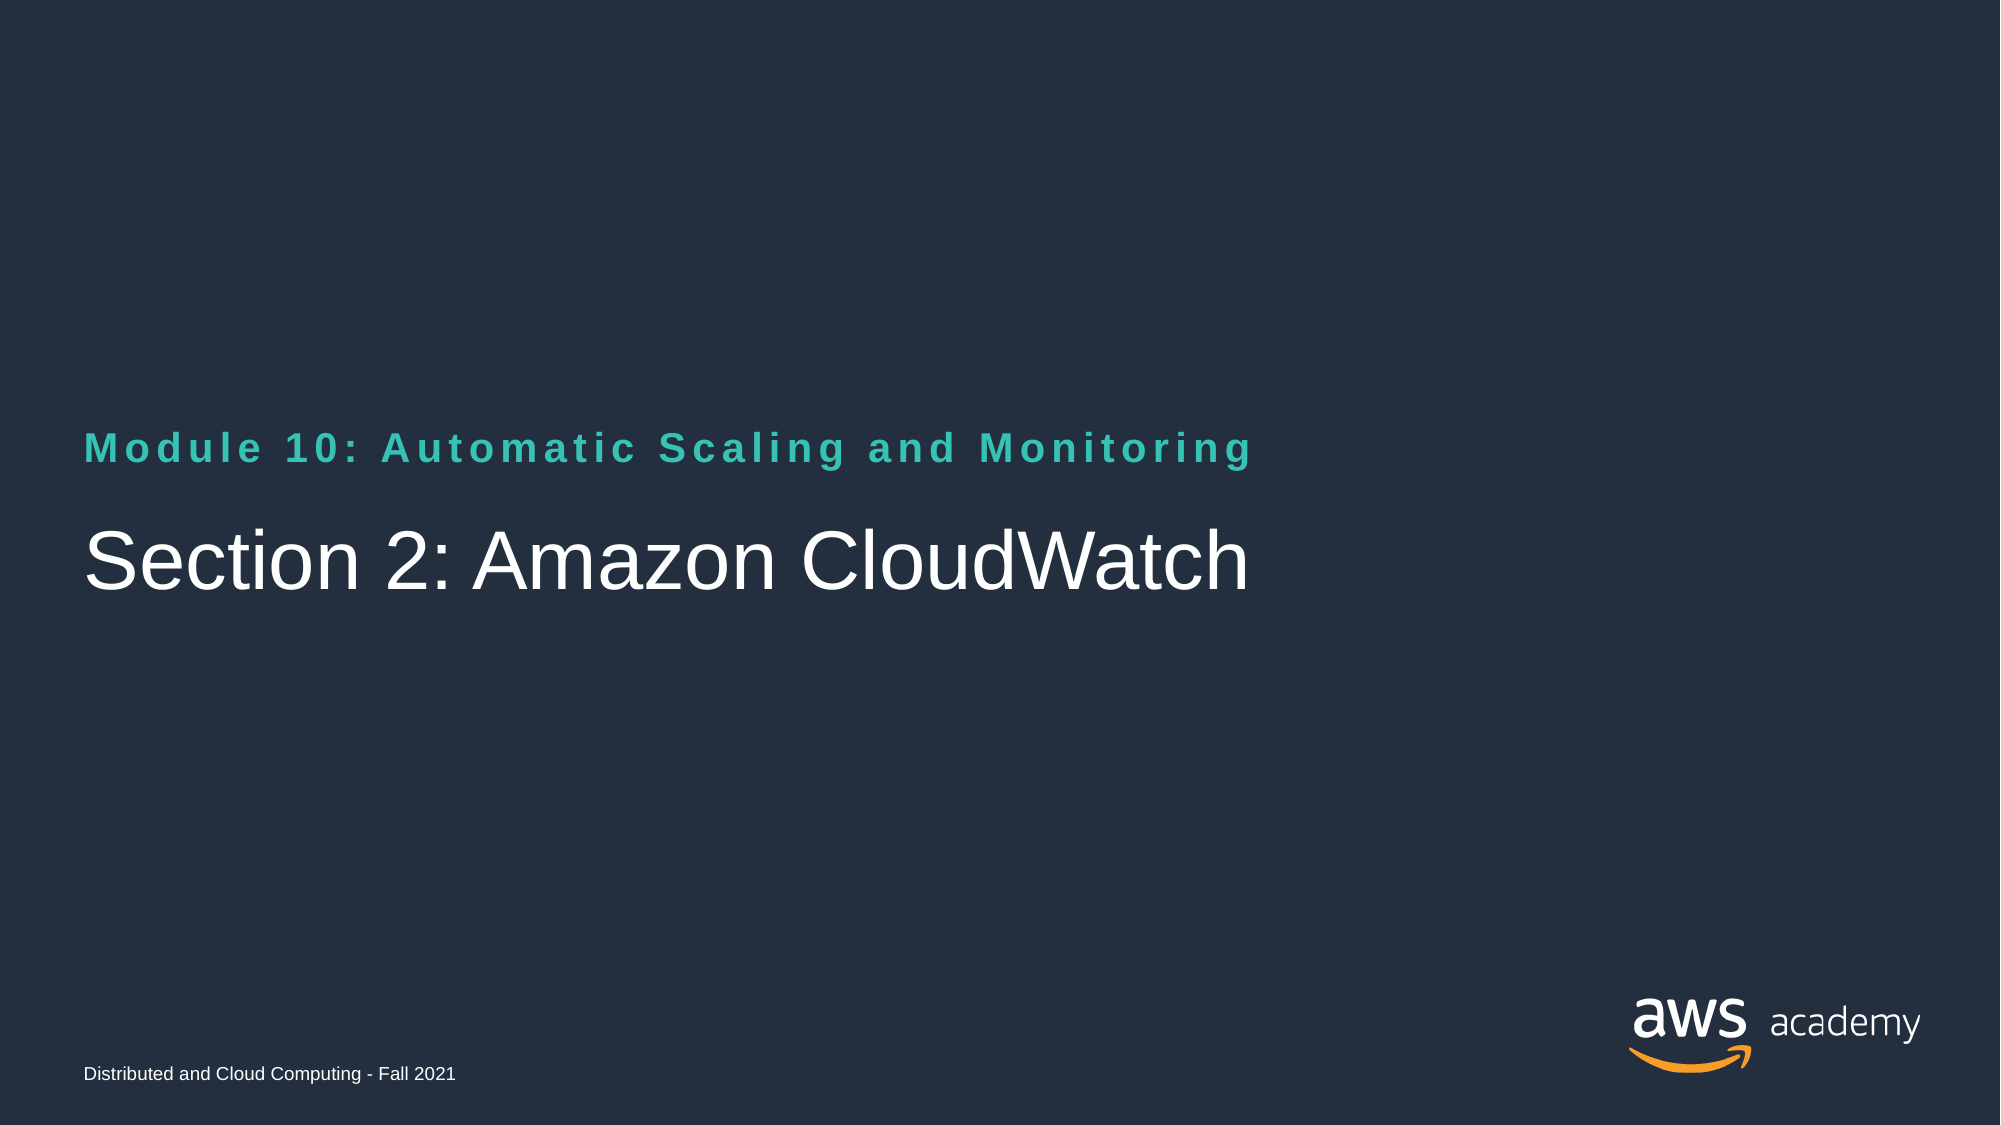

Module 10: Automatic Scaling and Monitoring
# Section 2: Amazon CloudWatch
Distributed and Cloud Computing - Fall 2021